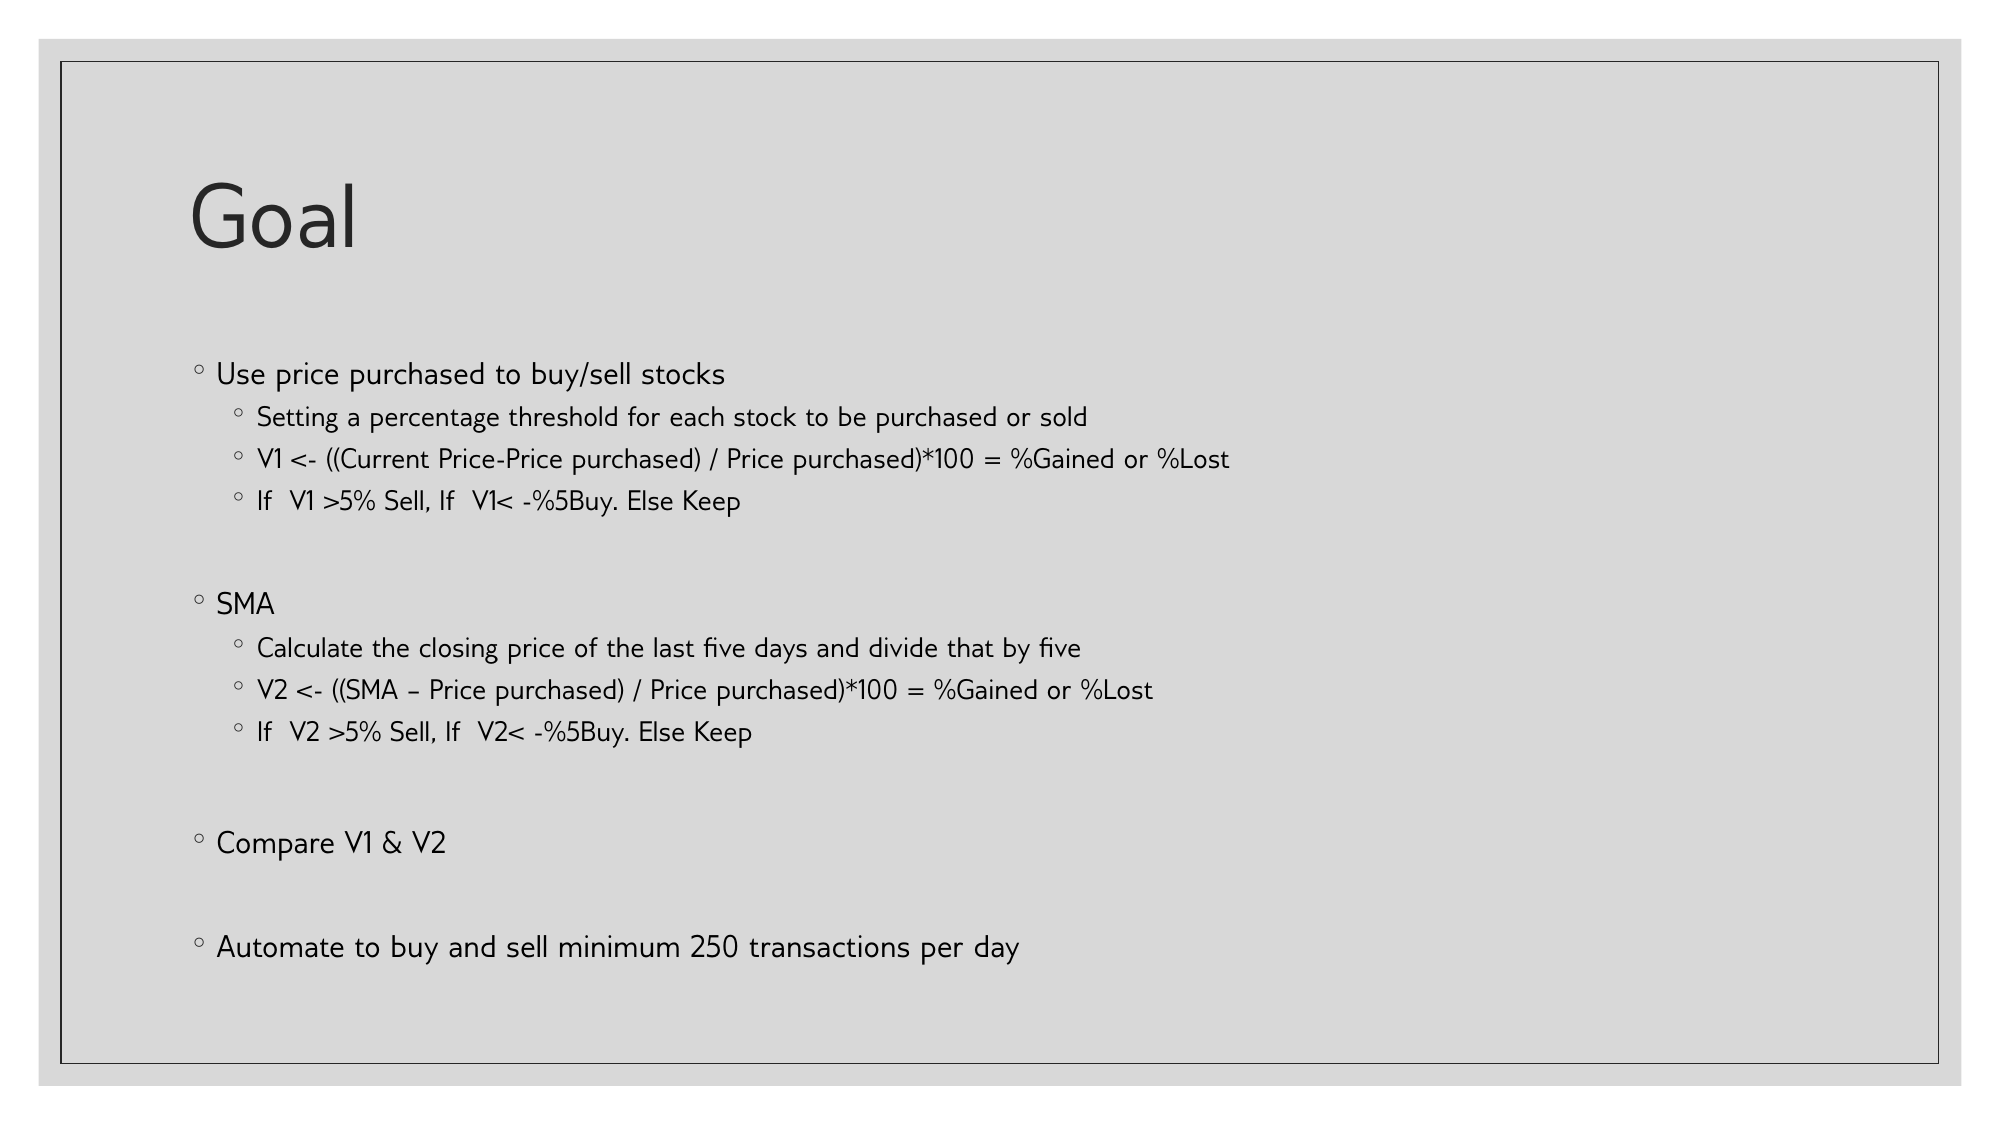

# Goal
Use price purchased to buy/sell stocks
Setting a percentage threshold for each stock to be purchased or sold
V1 <- ((Current Price-Price purchased) / Price purchased)*100 = %Gained or %Lost
If  V1 >5% Sell, If  V1< -%5Buy. Else Keep

SMA
Calculate the closing price of the last five days and divide that by five
V2 <- ((SMA – Price purchased) / Price purchased)*100 = %Gained or %Lost
If  V2 >5% Sell, If  V2< -%5Buy. Else Keep

Compare V1 & V2

Automate to buy and sell minimum 250 transactions per day